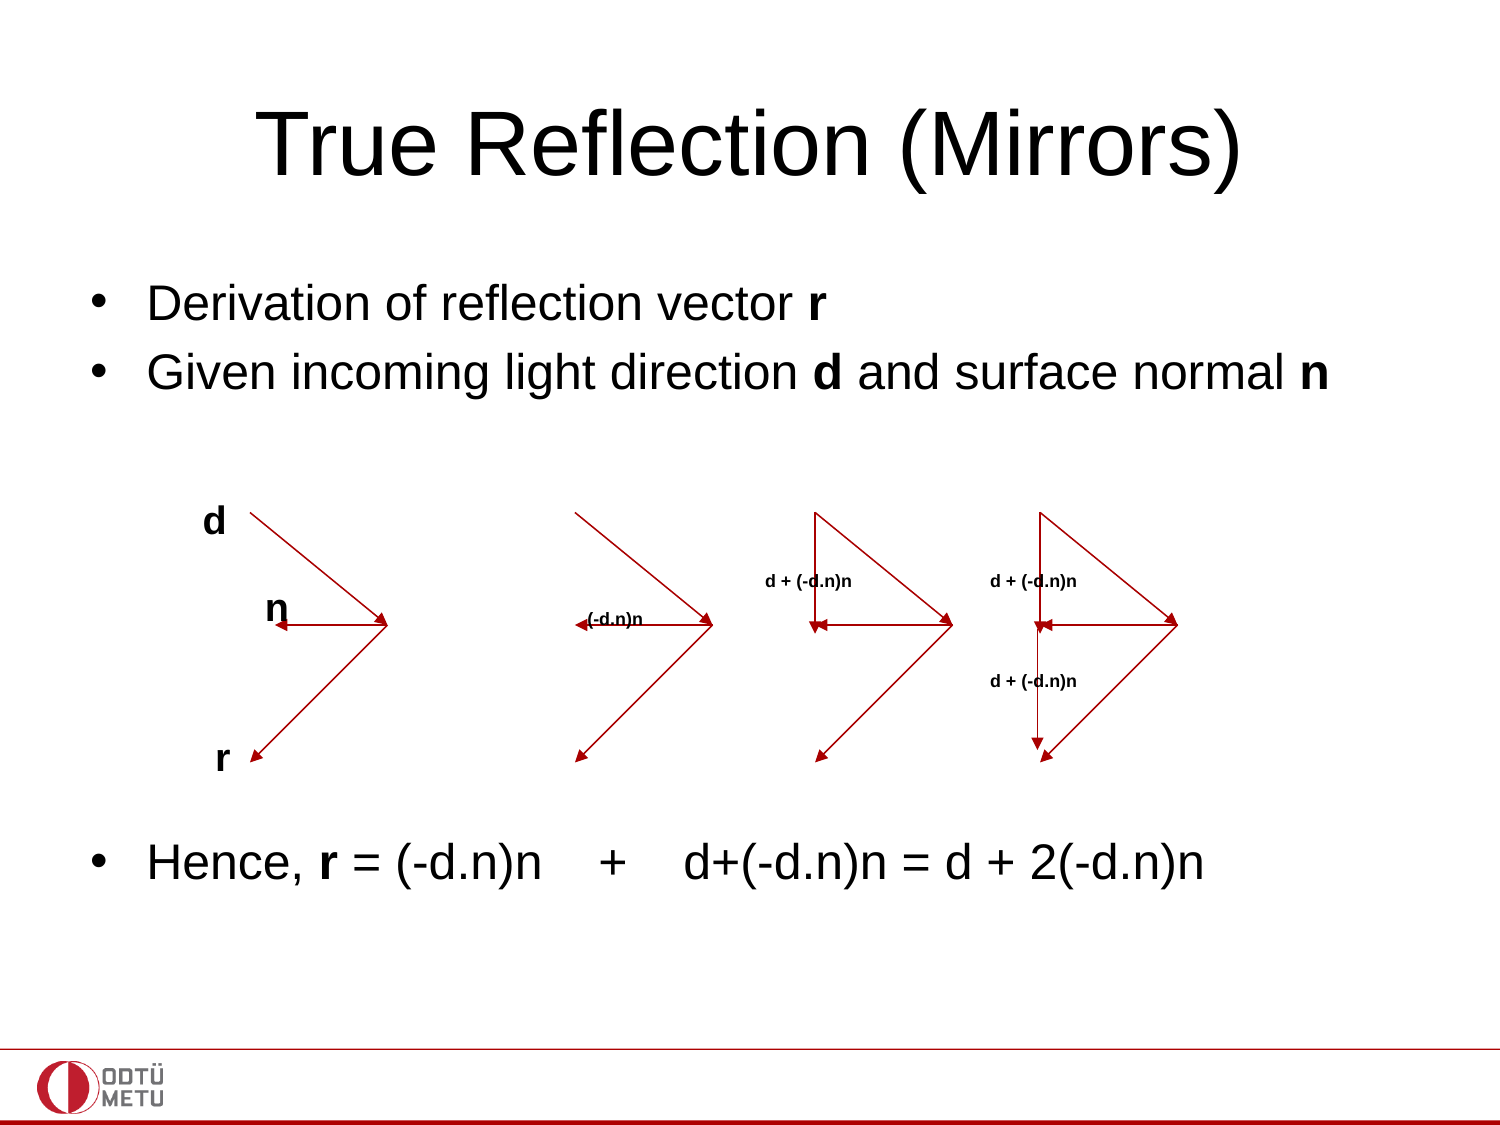

# True Reflection (Mirrors)
Derivation of reflection vector r
Given incoming light direction d and surface normal n

Hence, r = (-d.n)n    +    d+(-d.n)n = d + 2(-d.n)n
d
d + (-d.n)n
d + (-d.n)n
n
(-d.n)n
d + (-d.n)n
r